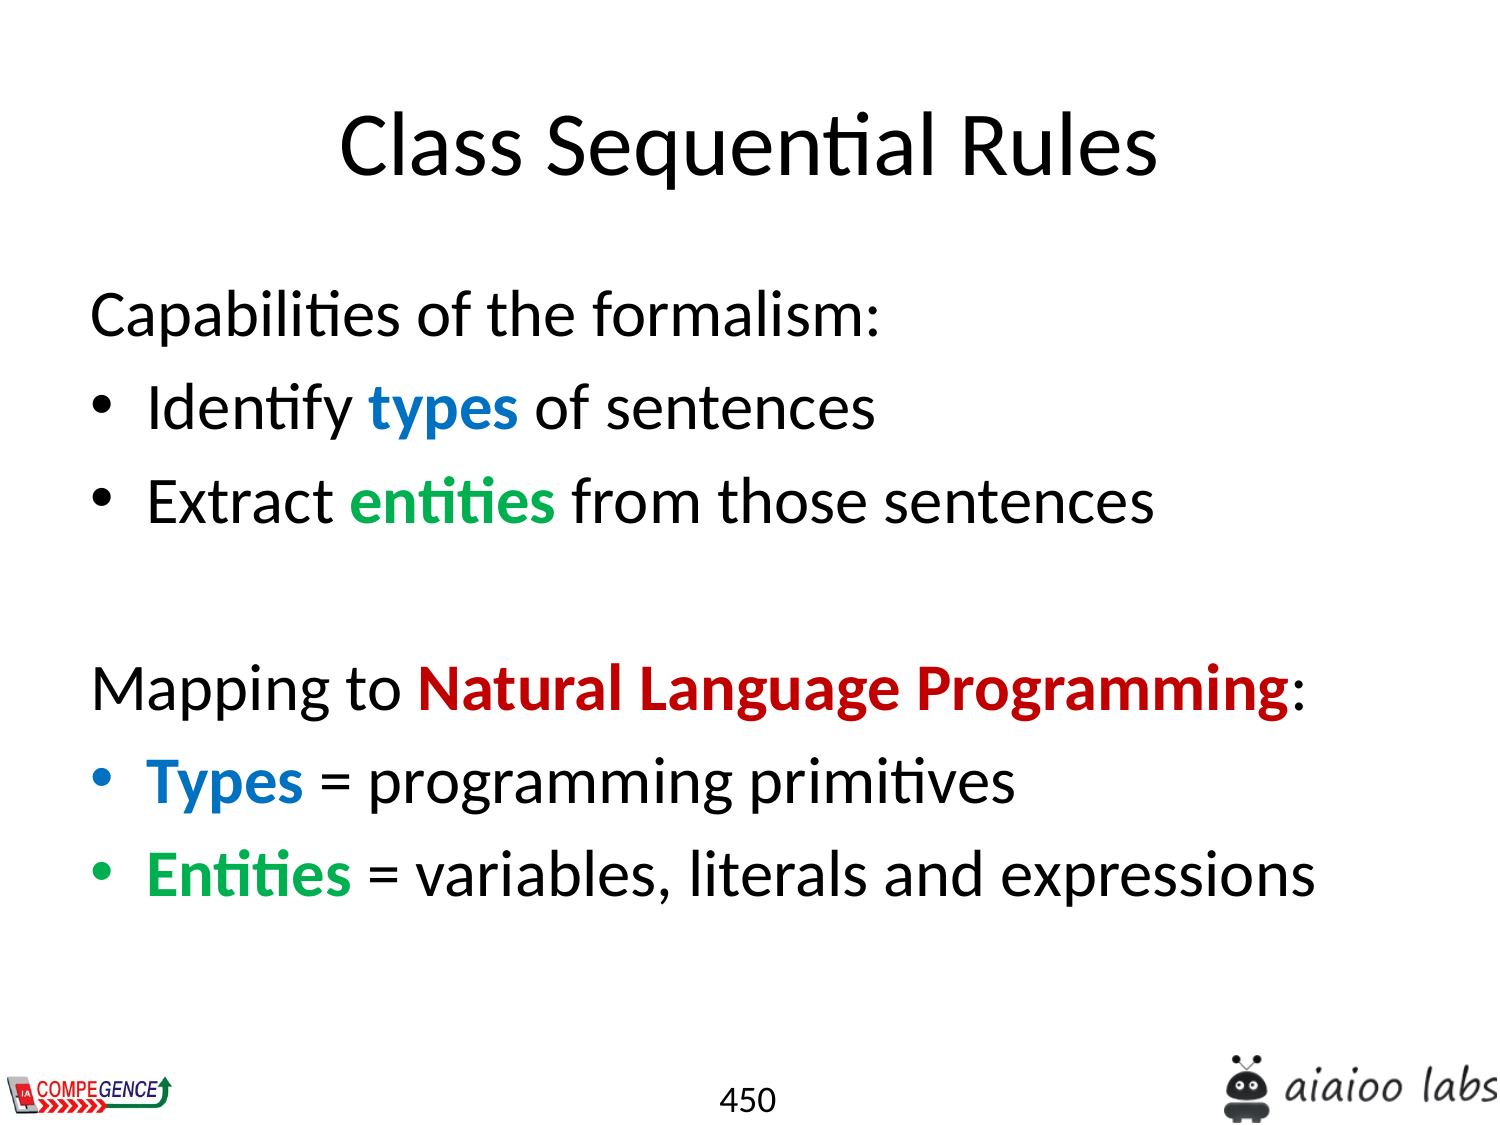

# Class Sequential Rules
Capabilities of the formalism:
Identify types of sentences
Extract entities from those sentences

Mapping to Natural Language Programming:
Types = programming primitives
Entities = variables, literals and expressions